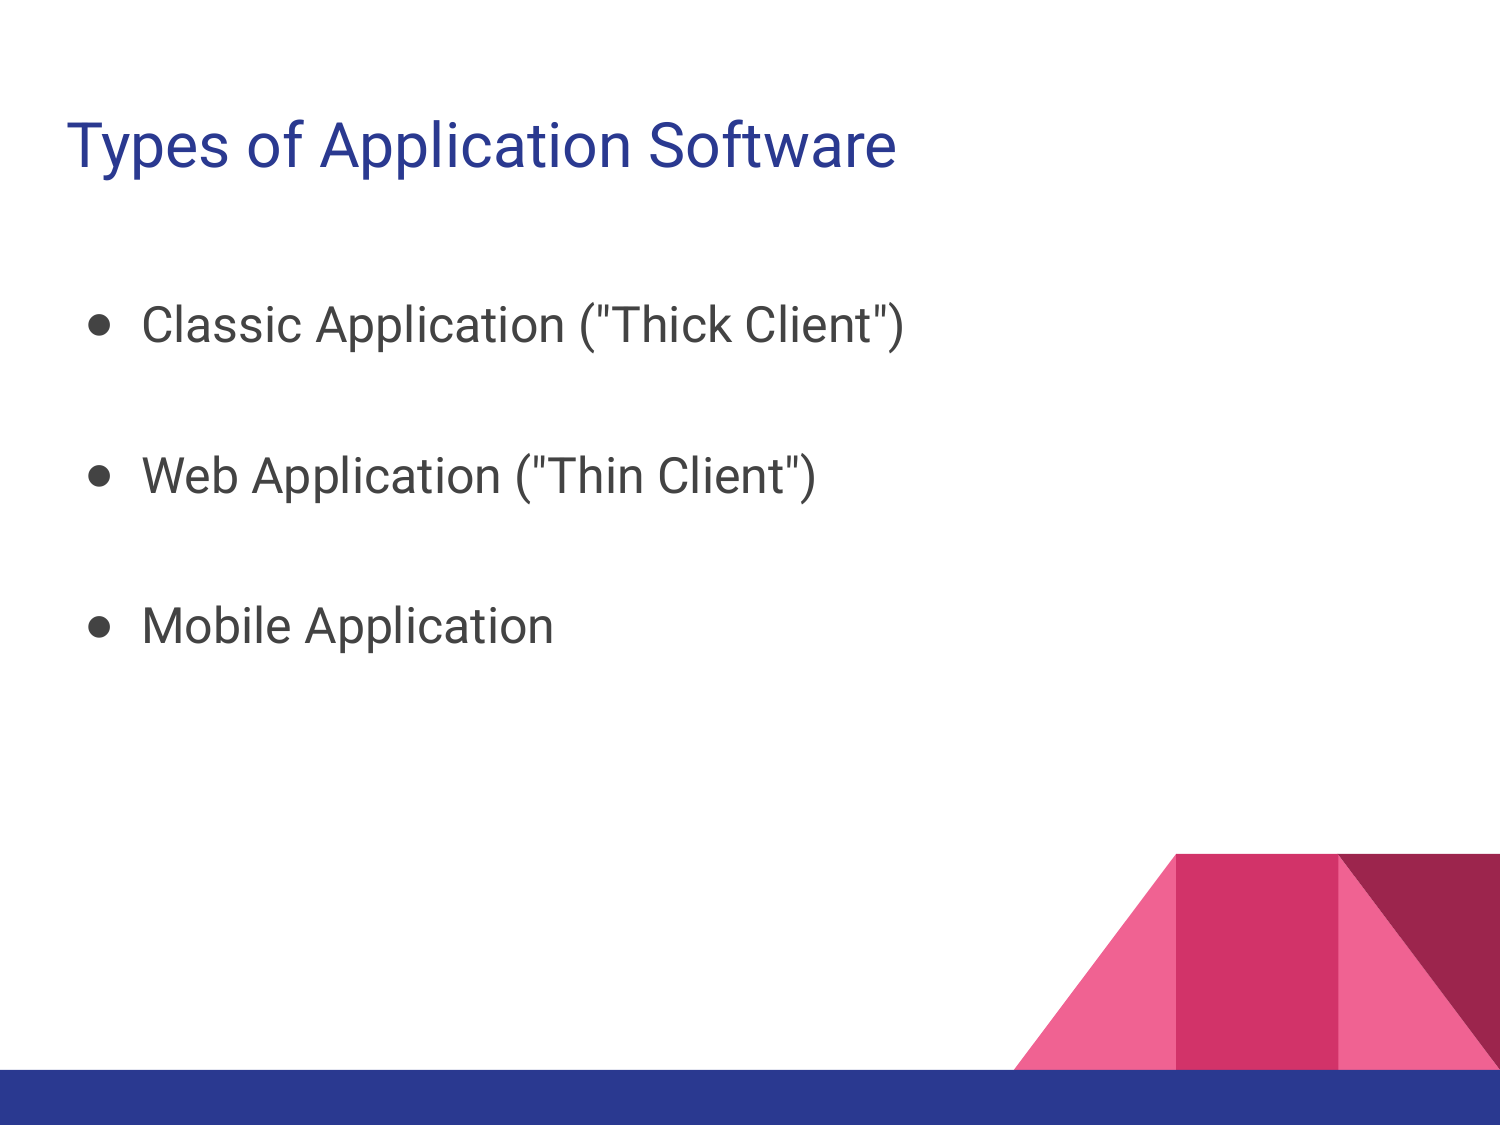

# Types of Application Software
Classic Application ("Thick Client")

Web Application ("Thin Client")

Mobile Application